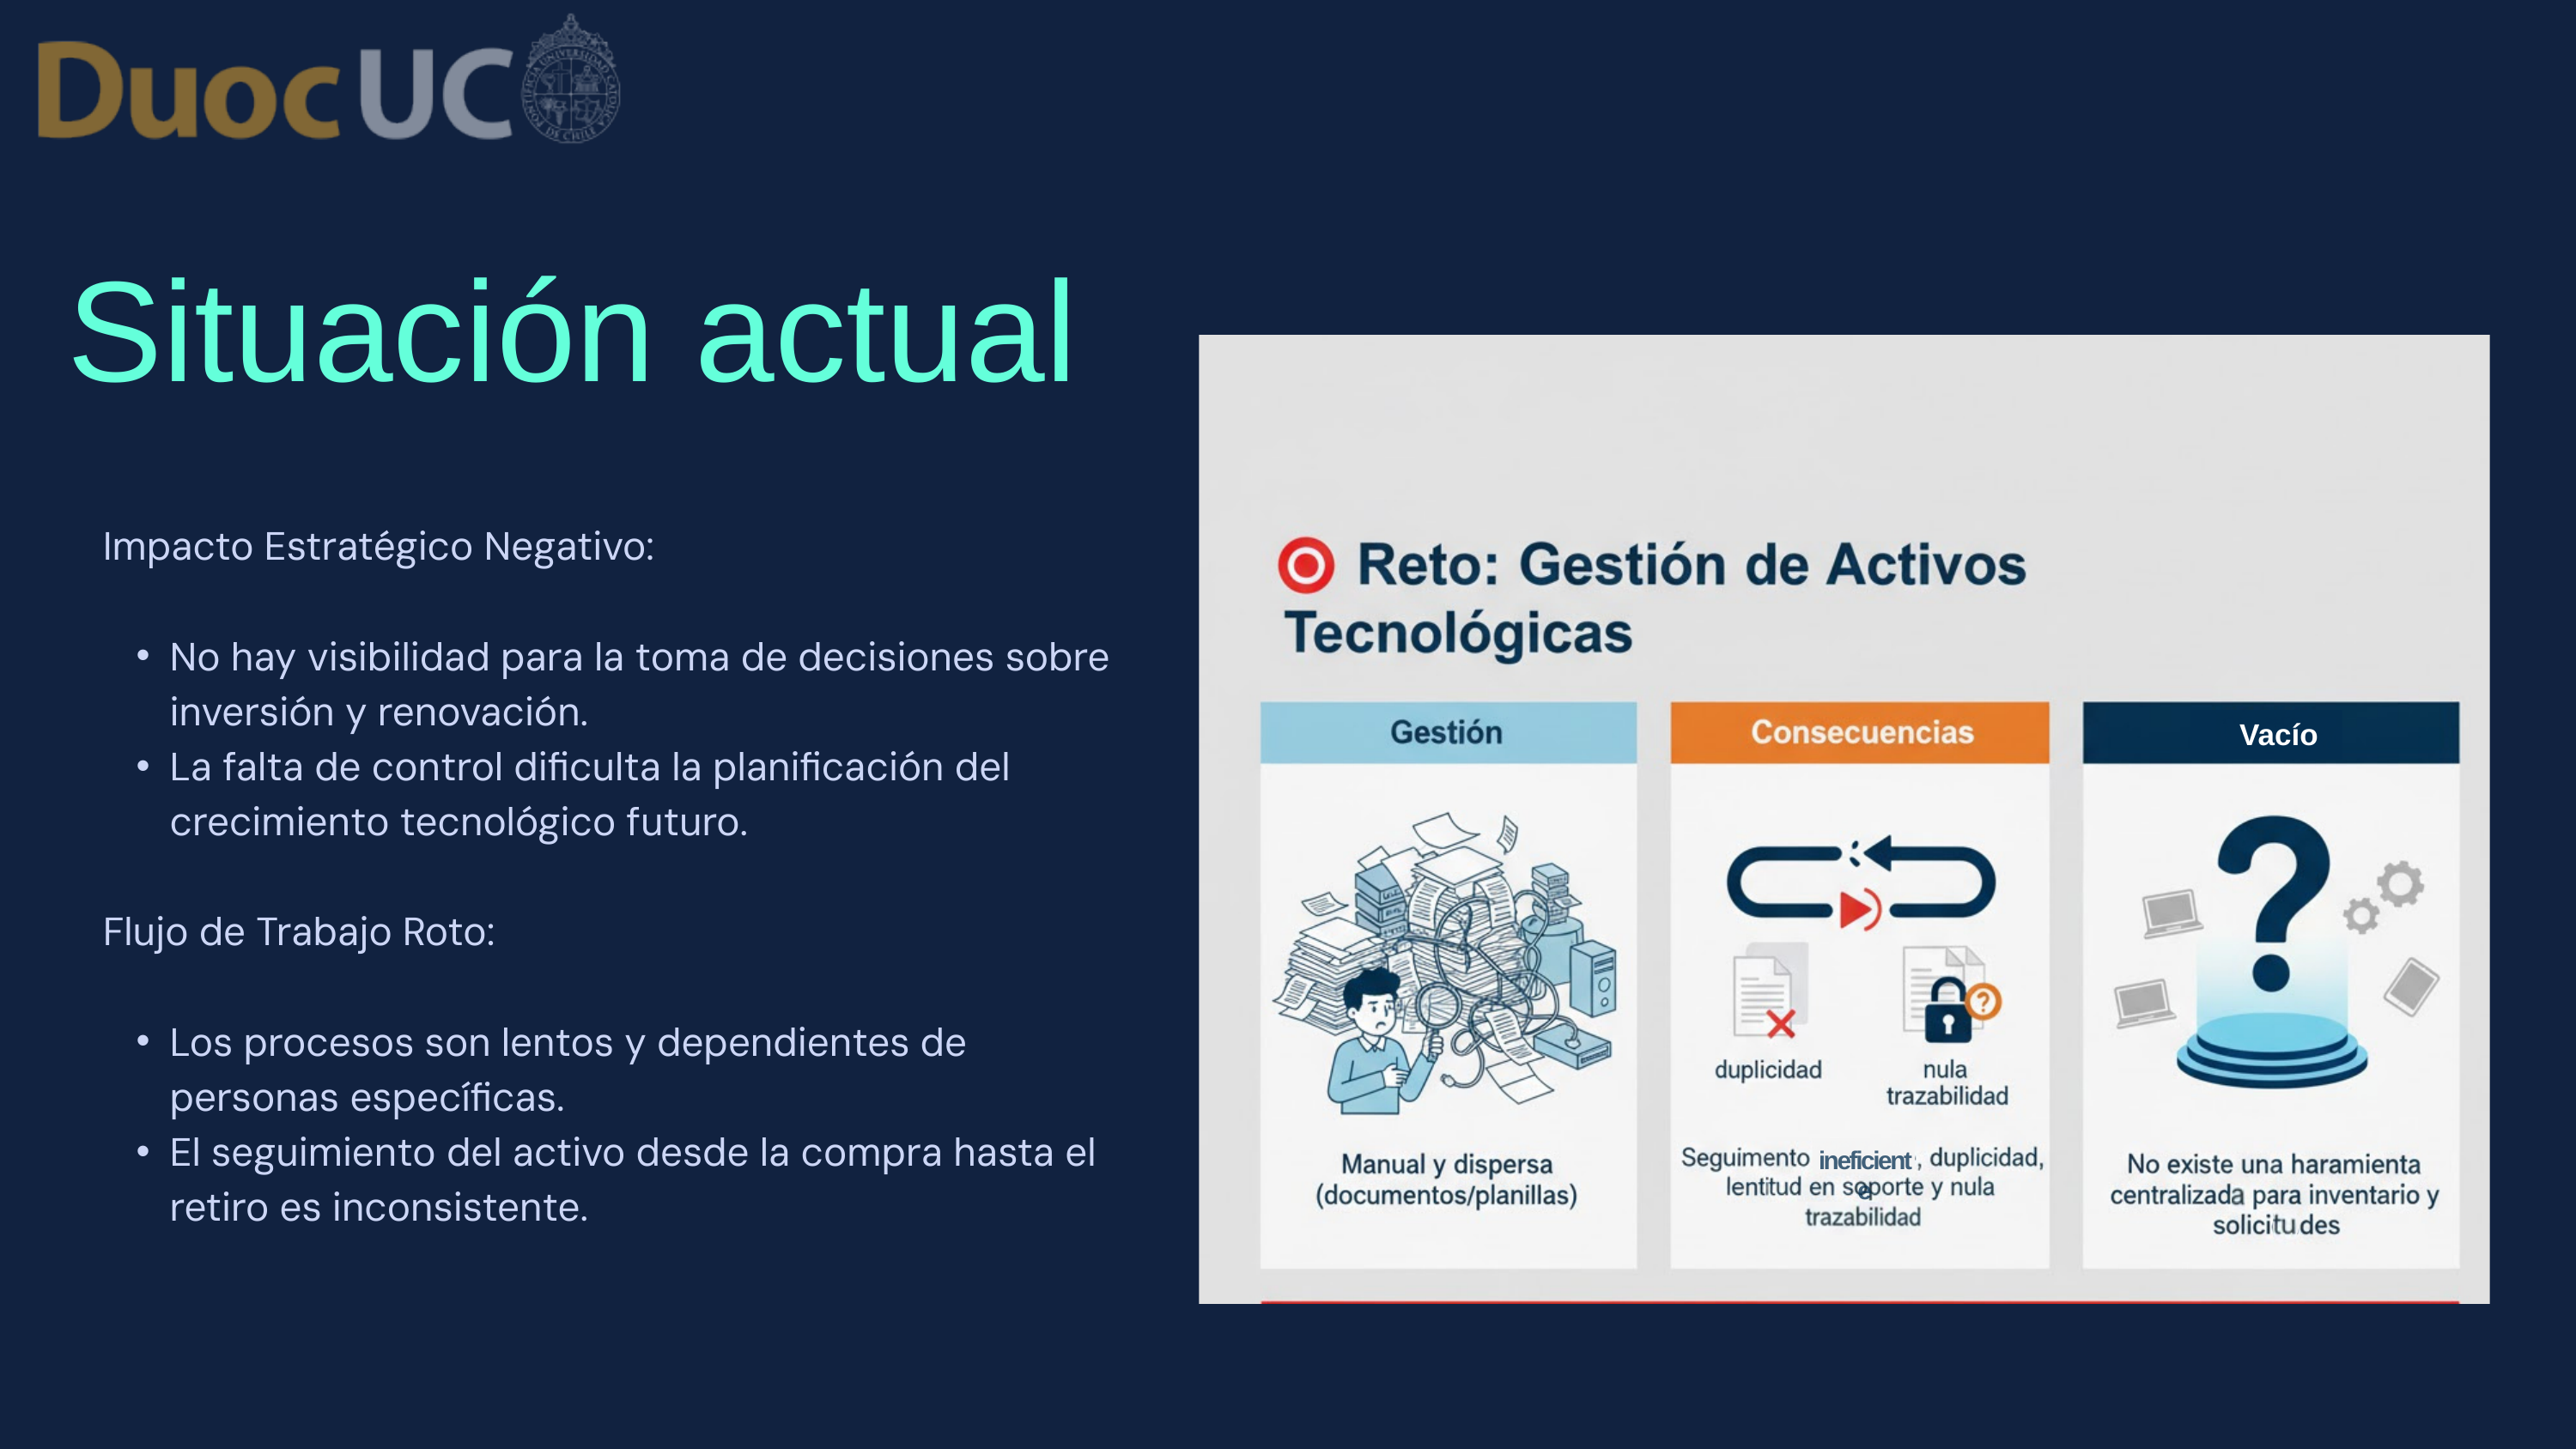

Situación actual

Impacto Estratégico Negativo:

No hay visibilidad para la toma de decisiones sobre inversión y renovación.
La falta de control dificulta la planificación del crecimiento tecnológico futuro.

Flujo de Trabajo Roto:

Los procesos son lentos y dependientes de personas específicas.
El seguimiento del activo desde la compra hasta el retiro es inconsistente.

Vacío

ineficiente